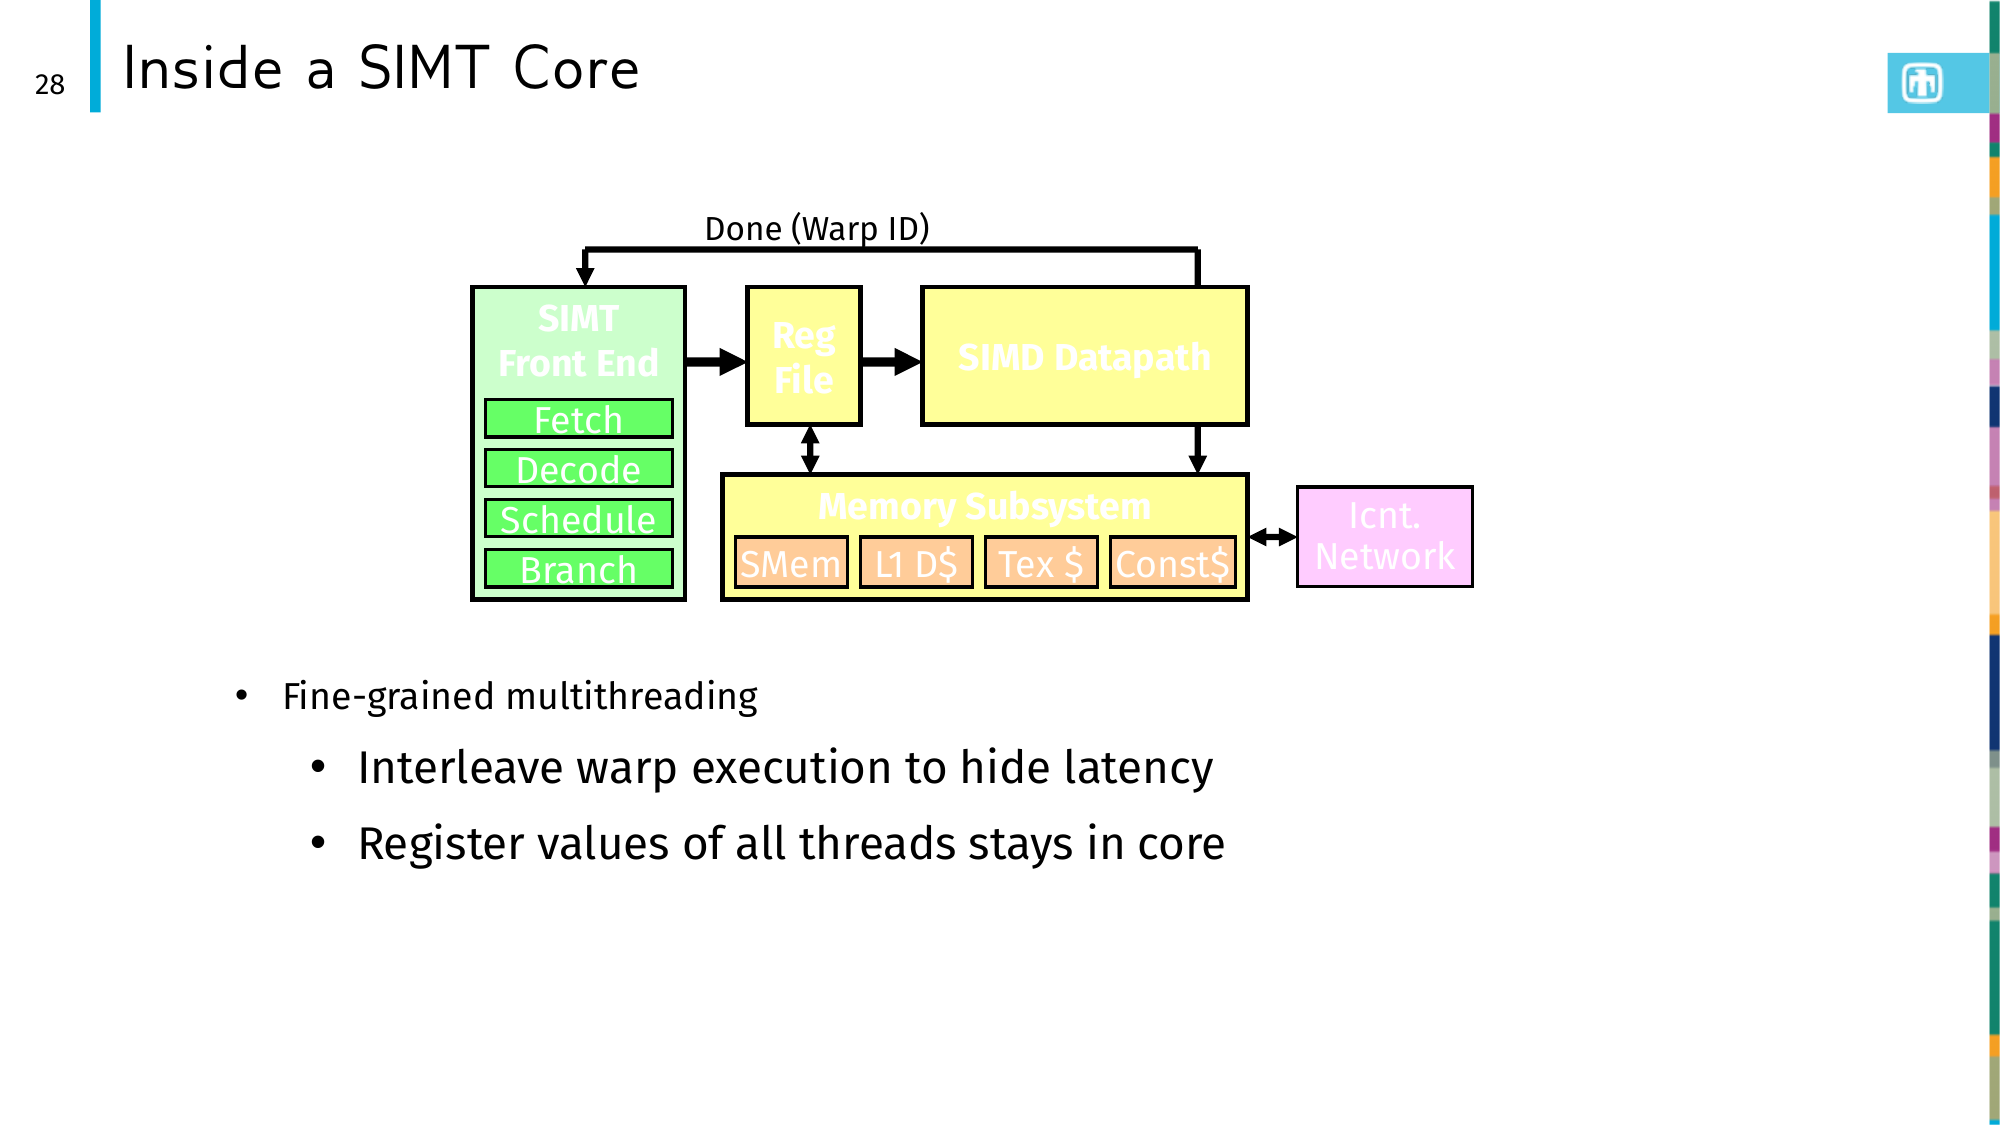

# Inside a SIMT Core
28

Done (Warp ID)

SIMT
Front End
Reg
File
SIMD Datapath

Fetch

Decode
Memory Subsystem
Icnt.
Network
Schedule
SMem
L1 D$
Tex $
Const$

Branch
Fine-grained multithreading
Interleave warp execution to hide latency
Register values of all threads stays in core